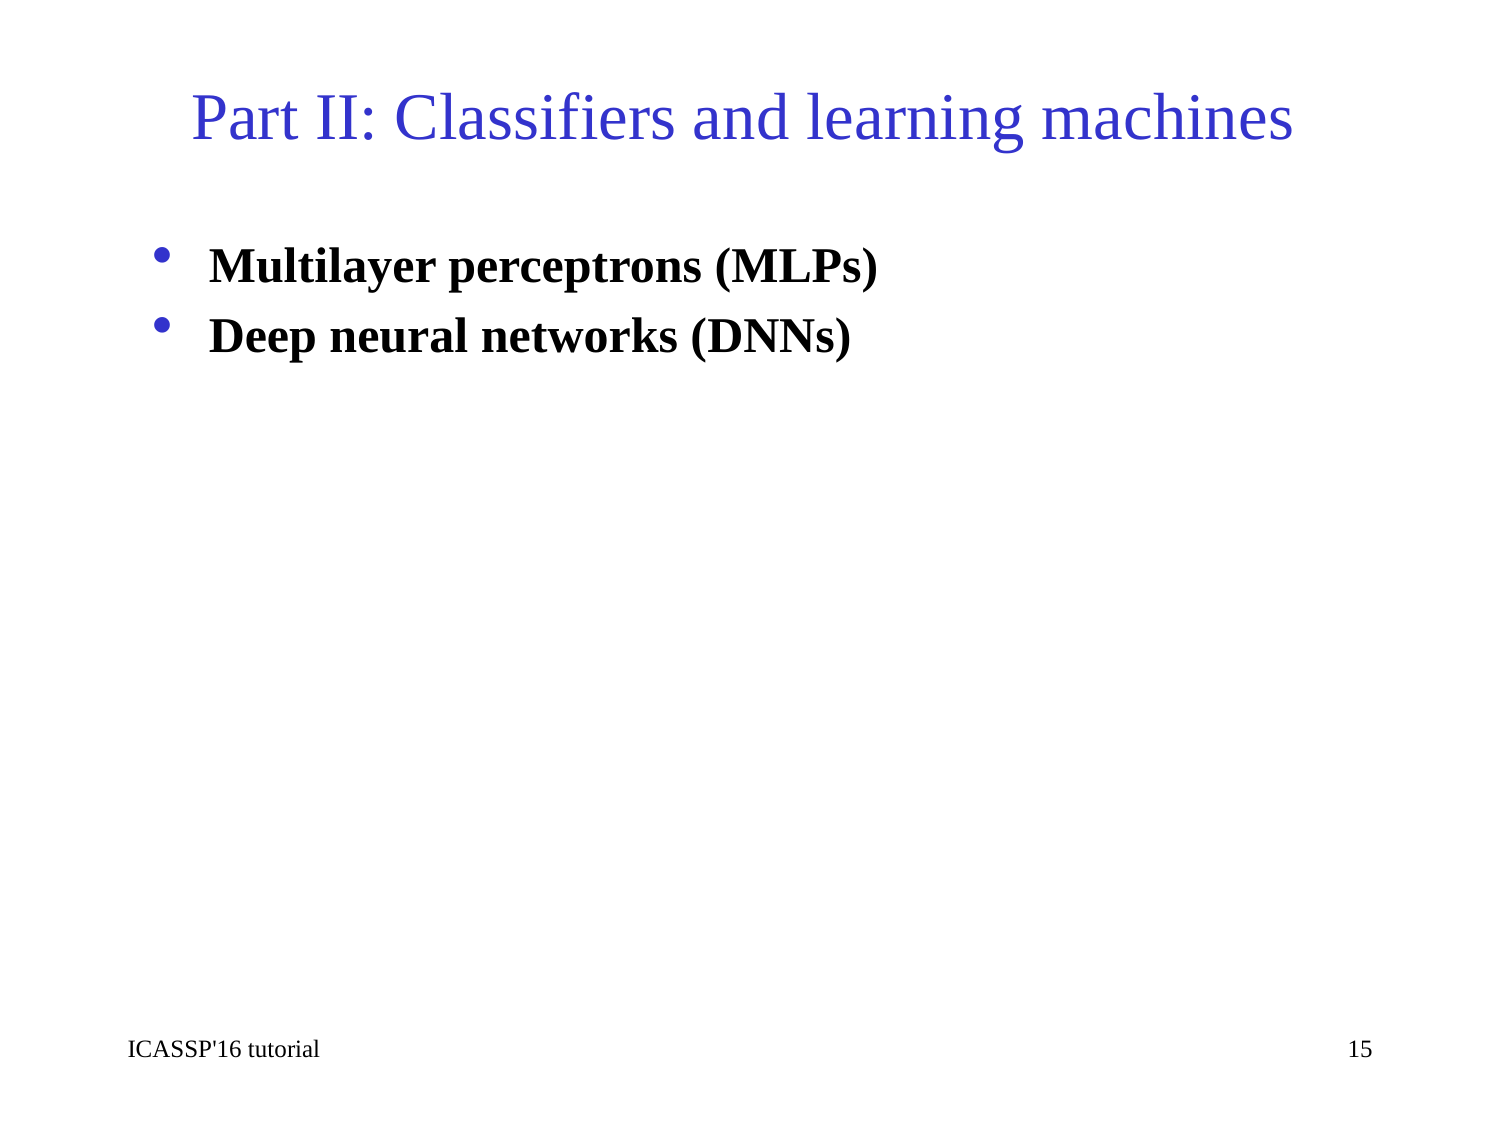

Part II: Classifiers and learning machines
Multilayer perceptrons (MLPs)
Deep neural networks (DNNs)
ICASSP'16 tutorial
15